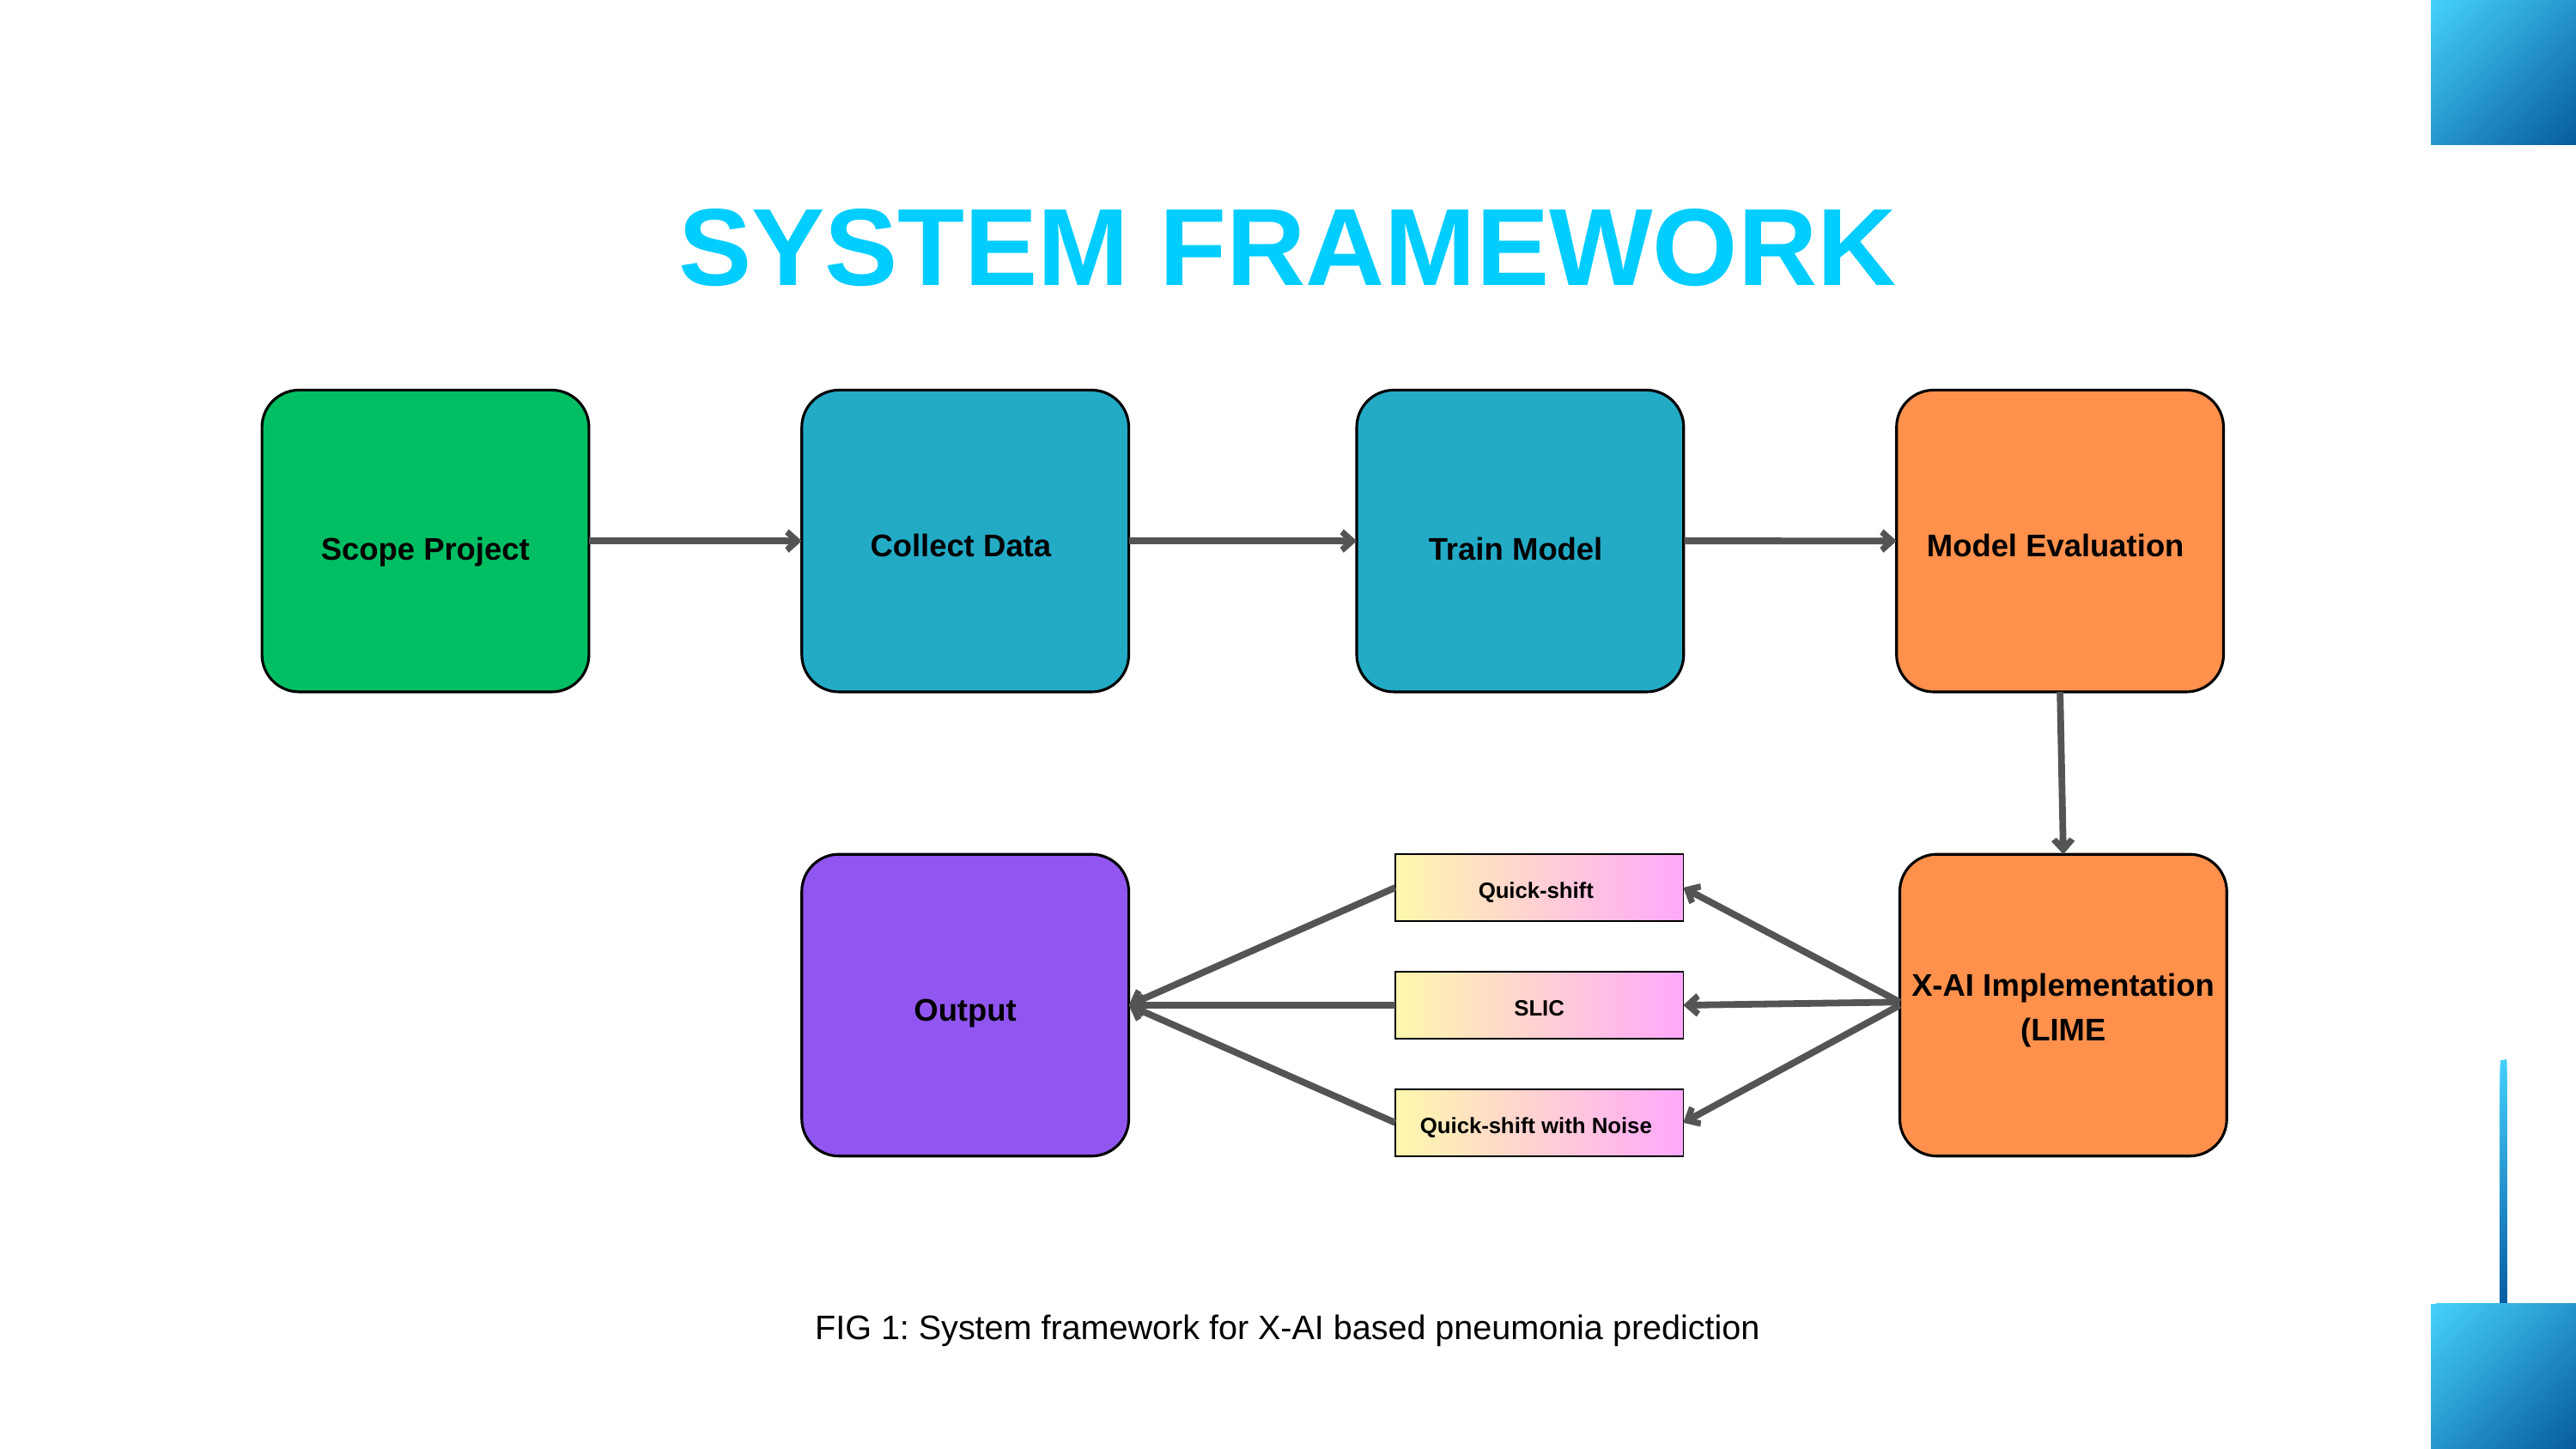

SYSTEM FRAMEWORK

Model Evaluation
Collect Data
Train Model
Scope Project

Quick-shift

X-AI Implementation (LIME

Output
SLIC

Quick-shift with Noise
FIG 1: System framework for X-AI based pneumonia prediction